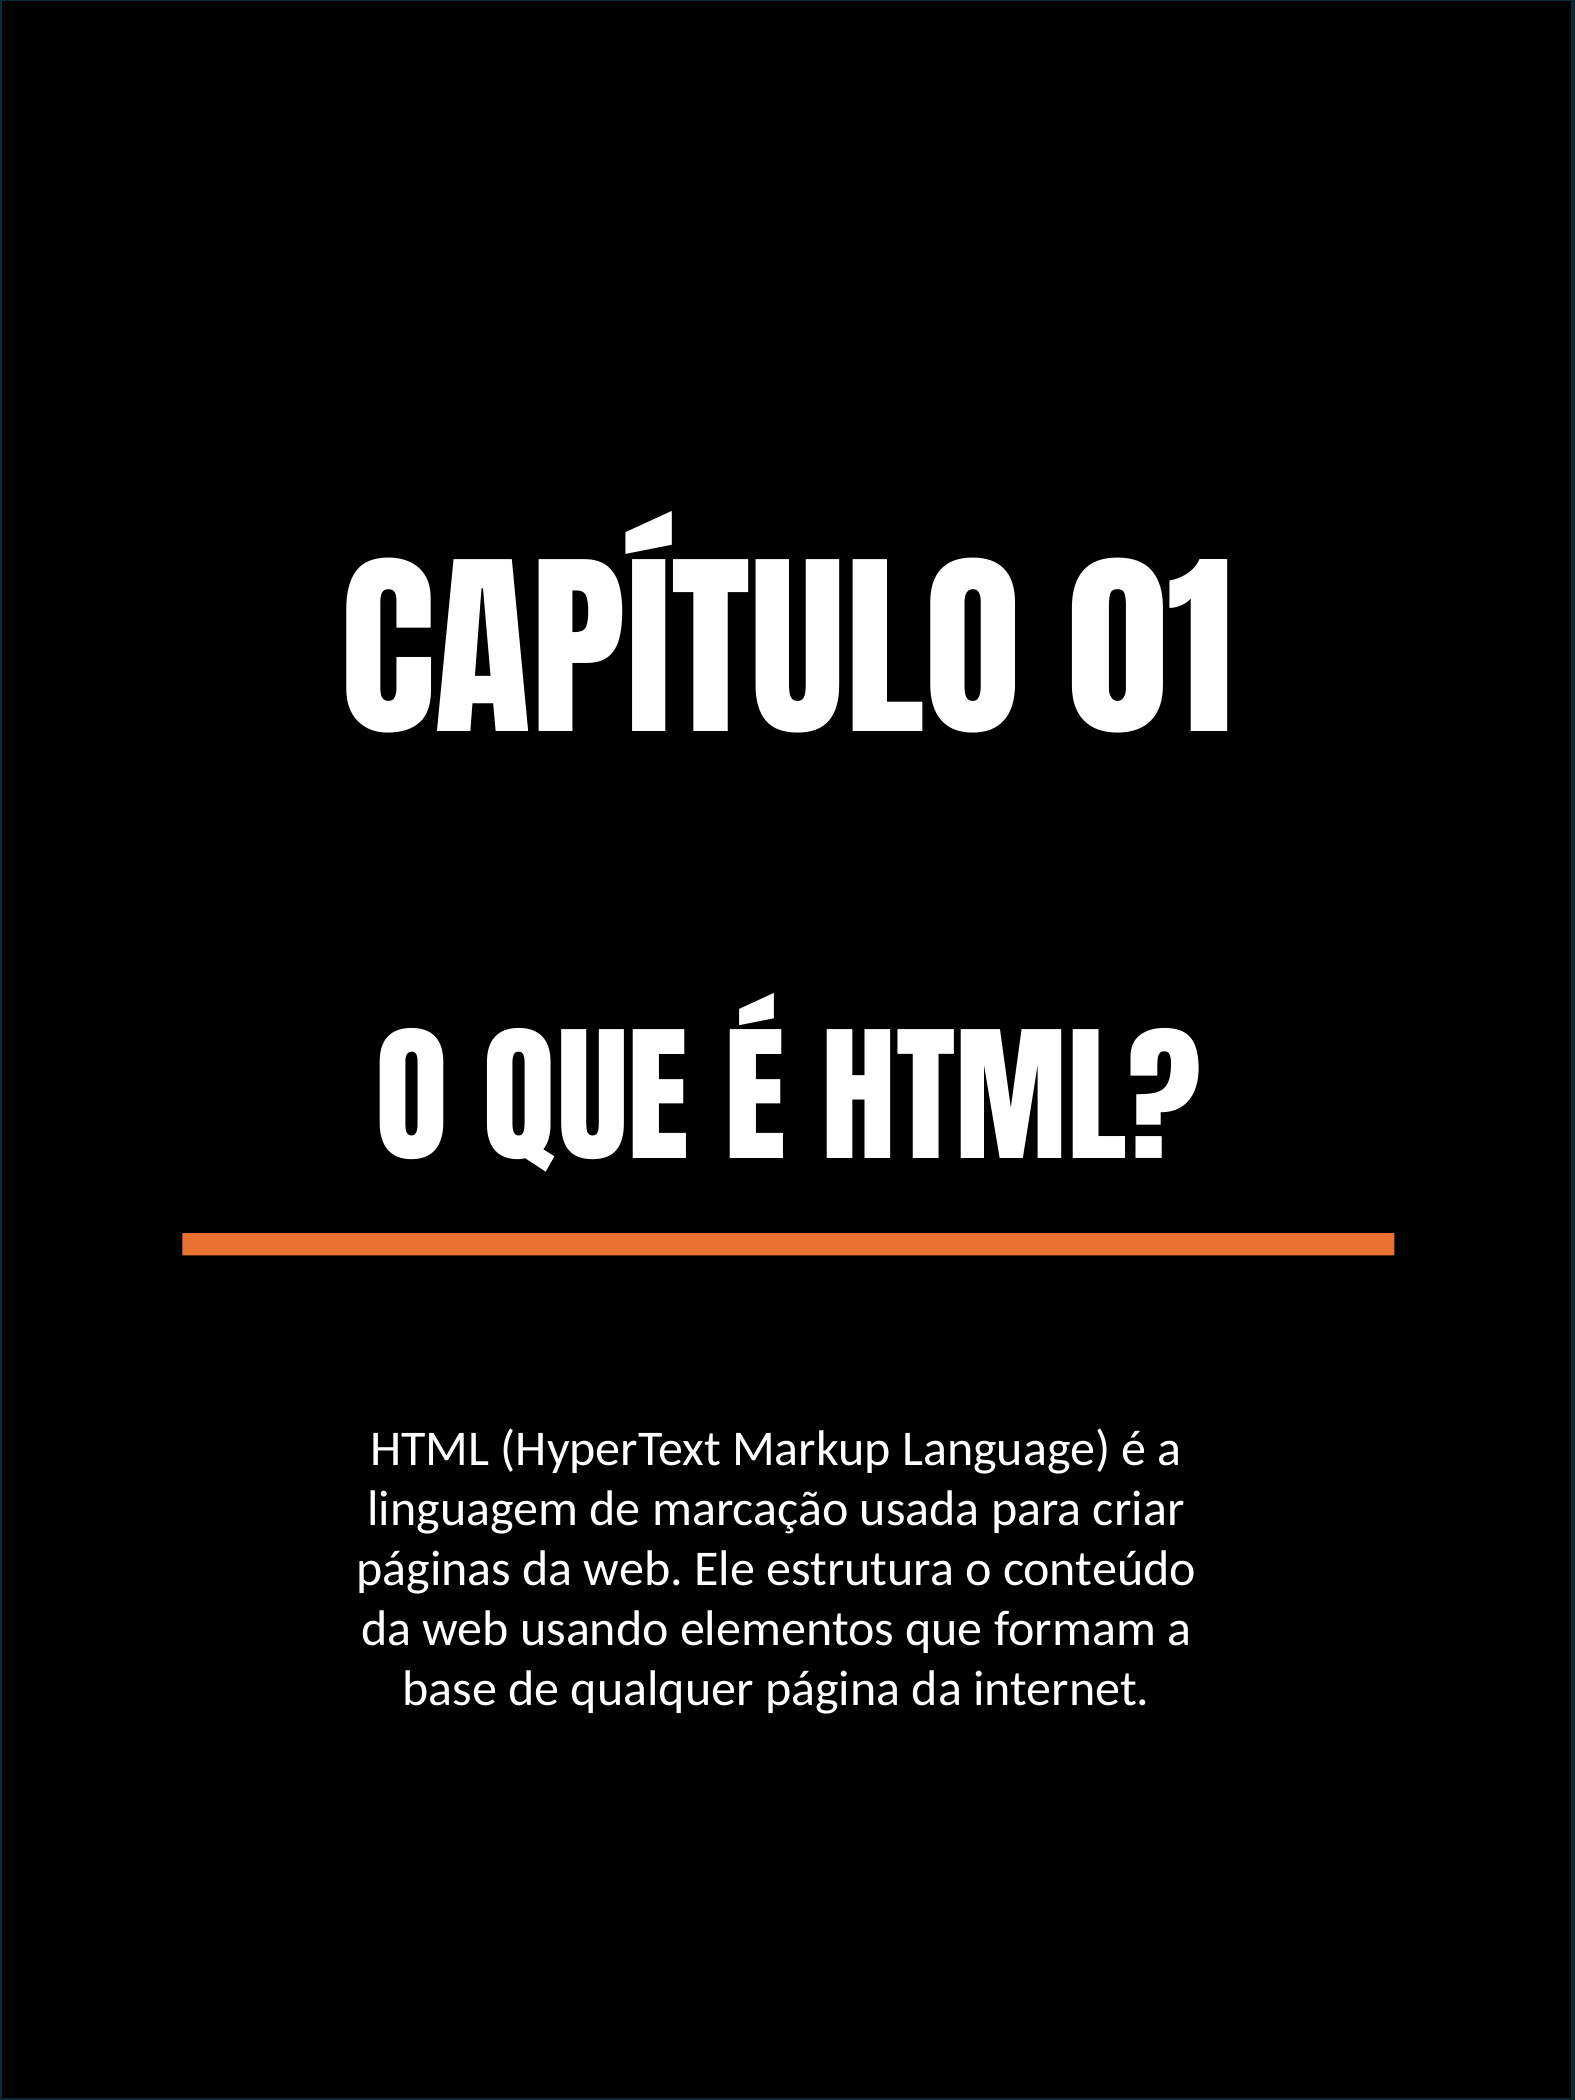

CAPÍTULO 01
O QUE É HTML?

HTML (HyperText Markup Language) é a linguagem de marcação usada para criar páginas da web. Ele estrutura o conteúdo da web usando elementos que formam a base de qualquer página da internet.
Iniciando com HTML: Dominando os Fundamentos da Linguagem da Web
3